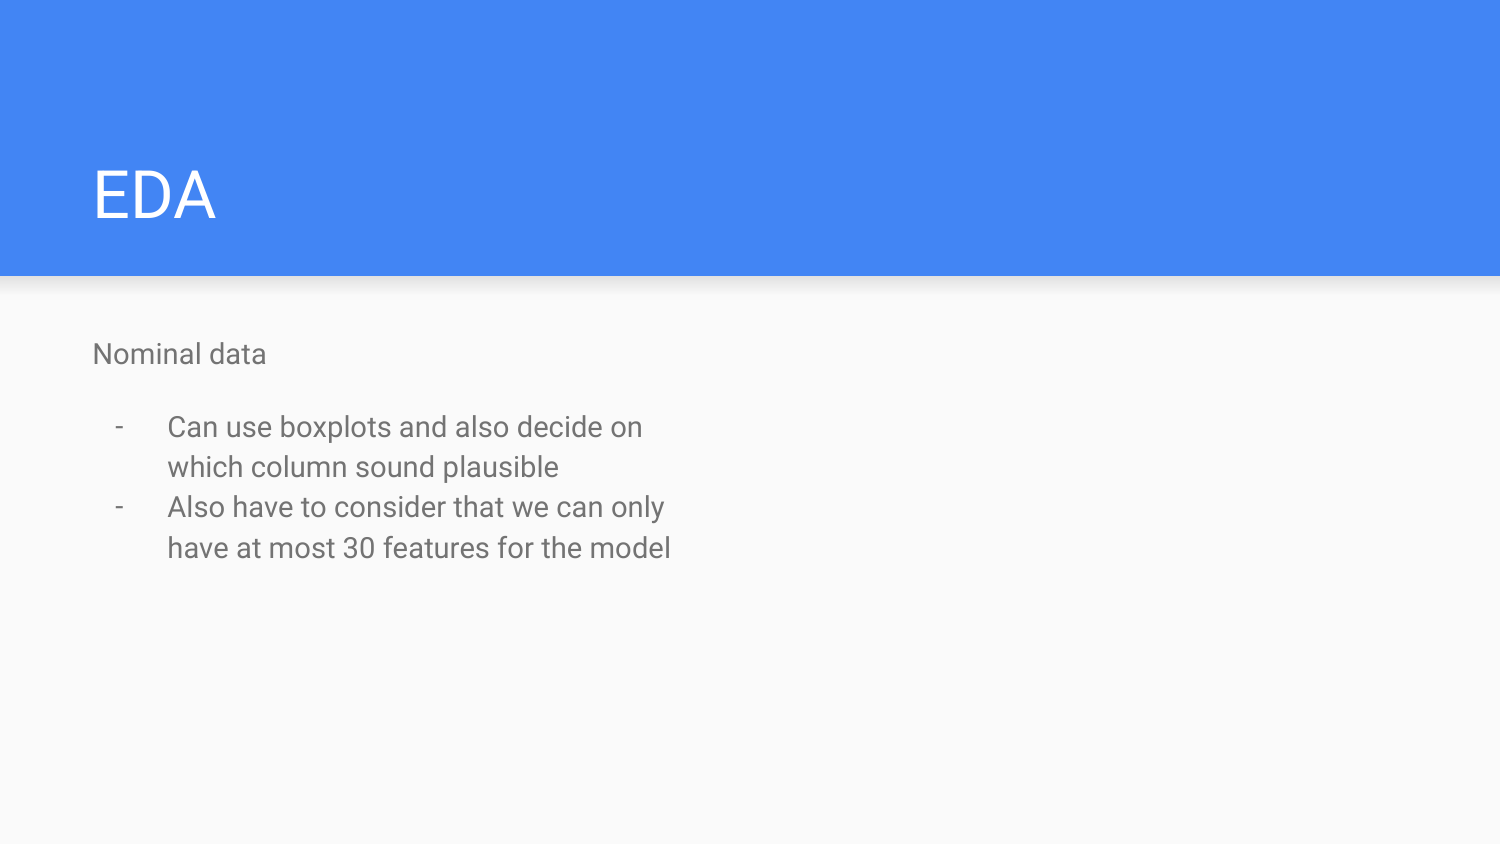

# EDA
Nominal data
Can use boxplots and also decide on which column sound plausible
Also have to consider that we can only have at most 30 features for the model